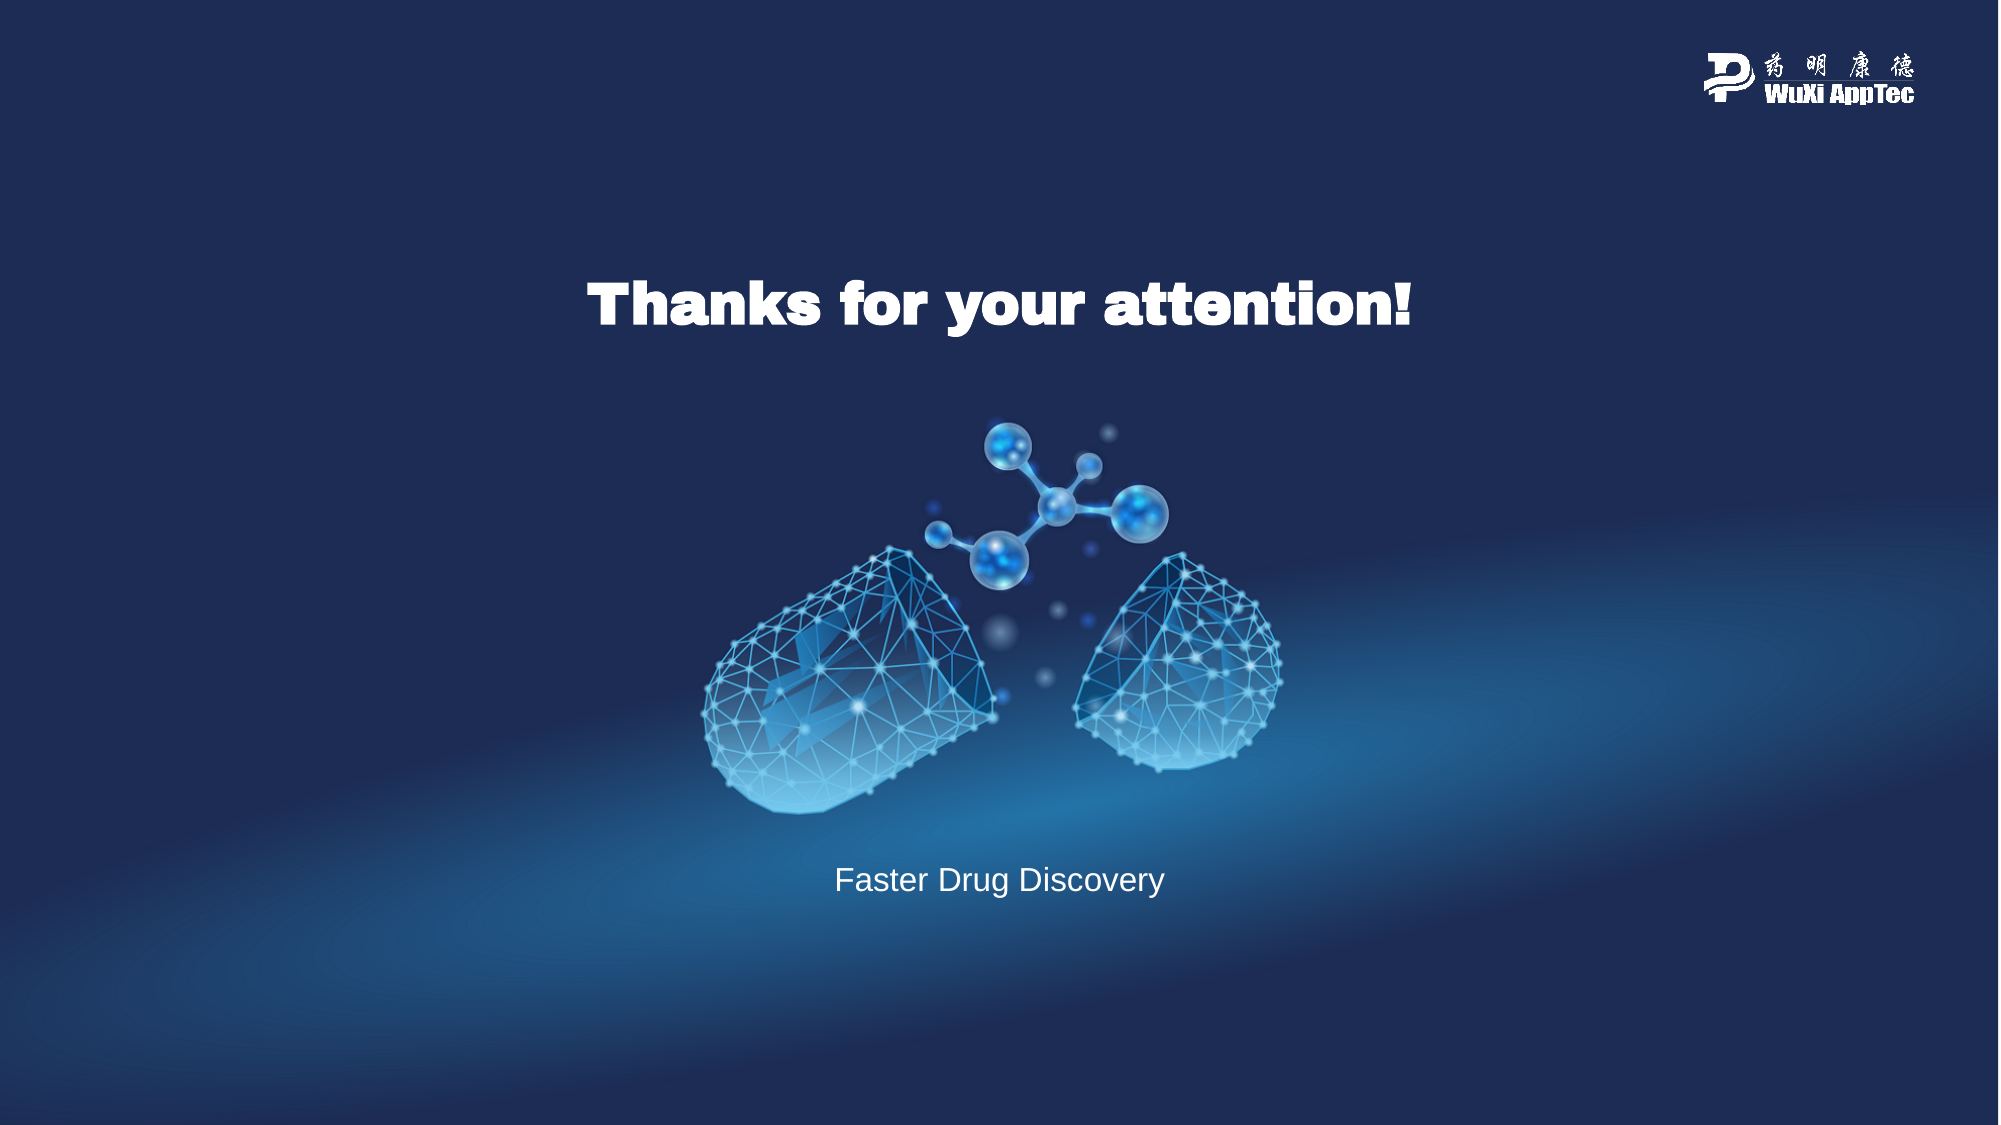

Thanks for your attention!
Faster Drug Discovery